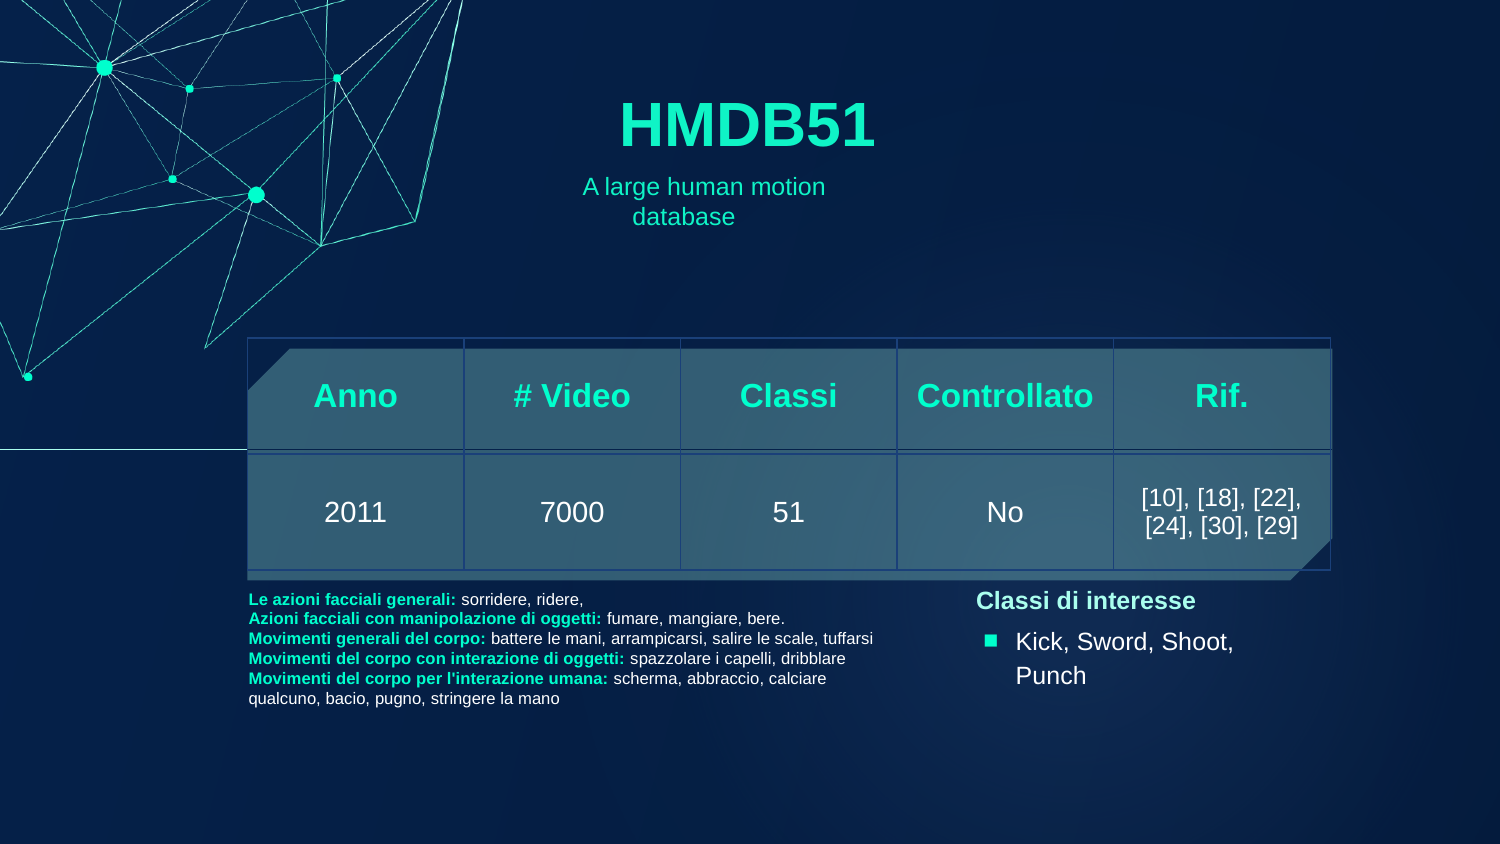

HMDB51
A large human motion database
| Anno | # Video | Classi | Controllato | Rif. |
| --- | --- | --- | --- | --- |
| 2011 | 7000 | 51 | No | [10], [18], [22], [24], [30], [29] |

Le azioni facciali generali: sorridere, ridere,
Azioni facciali con manipolazione di oggetti: fumare, mangiare, bere.
Movimenti generali del corpo: battere le mani, arrampicarsi, salire le scale, tuffarsi
Movimenti del corpo con interazione di oggetti: spazzolare i capelli, dribblare
Movimenti del corpo per l'interazione umana: scherma, abbraccio, calciare qualcuno, bacio, pugno, stringere la mano

Classi di interesse
Kick, Sword, Shoot, Punch